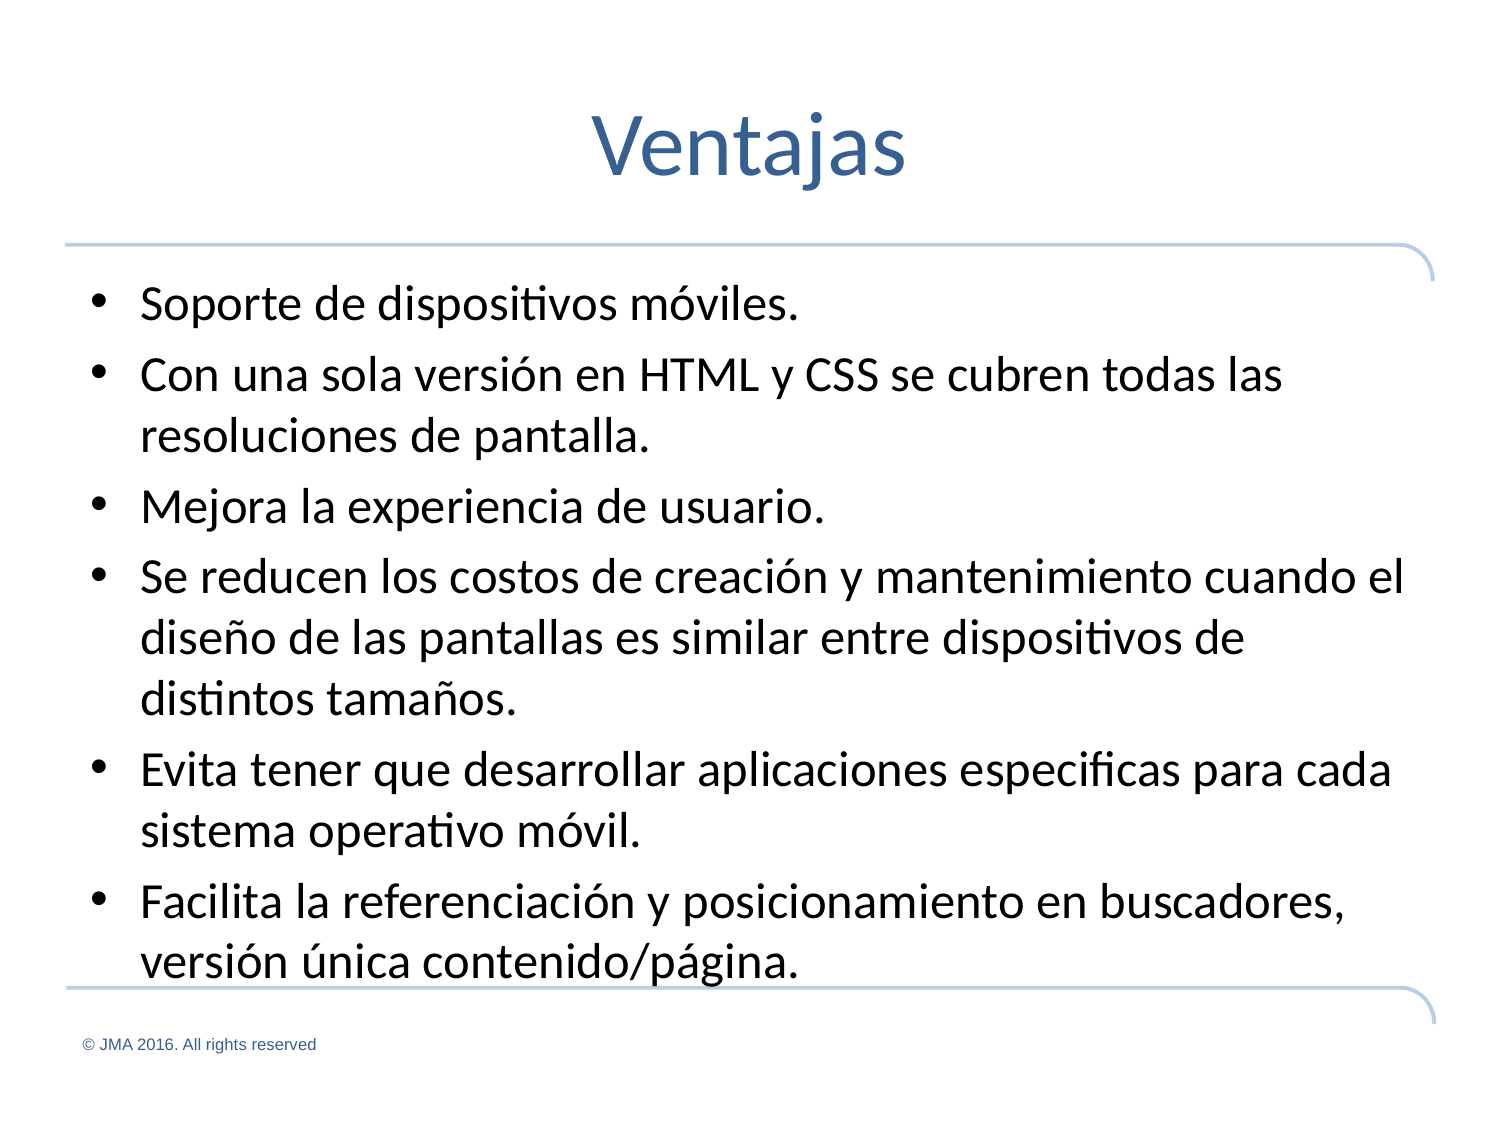

# Ventajas
Soporte de dispositivos móviles.
Con una sola versión en HTML y CSS se cubren todas las resoluciones de pantalla.
Mejora la experiencia de usuario.
Se reducen los costos de creación y mantenimiento cuando el diseño de las pantallas es similar entre dispositivos de distintos tamaños.
Evita tener que desarrollar aplicaciones especificas para cada sistema operativo móvil.
Facilita la referenciación y posicionamiento en buscadores, versión única contenido/página.